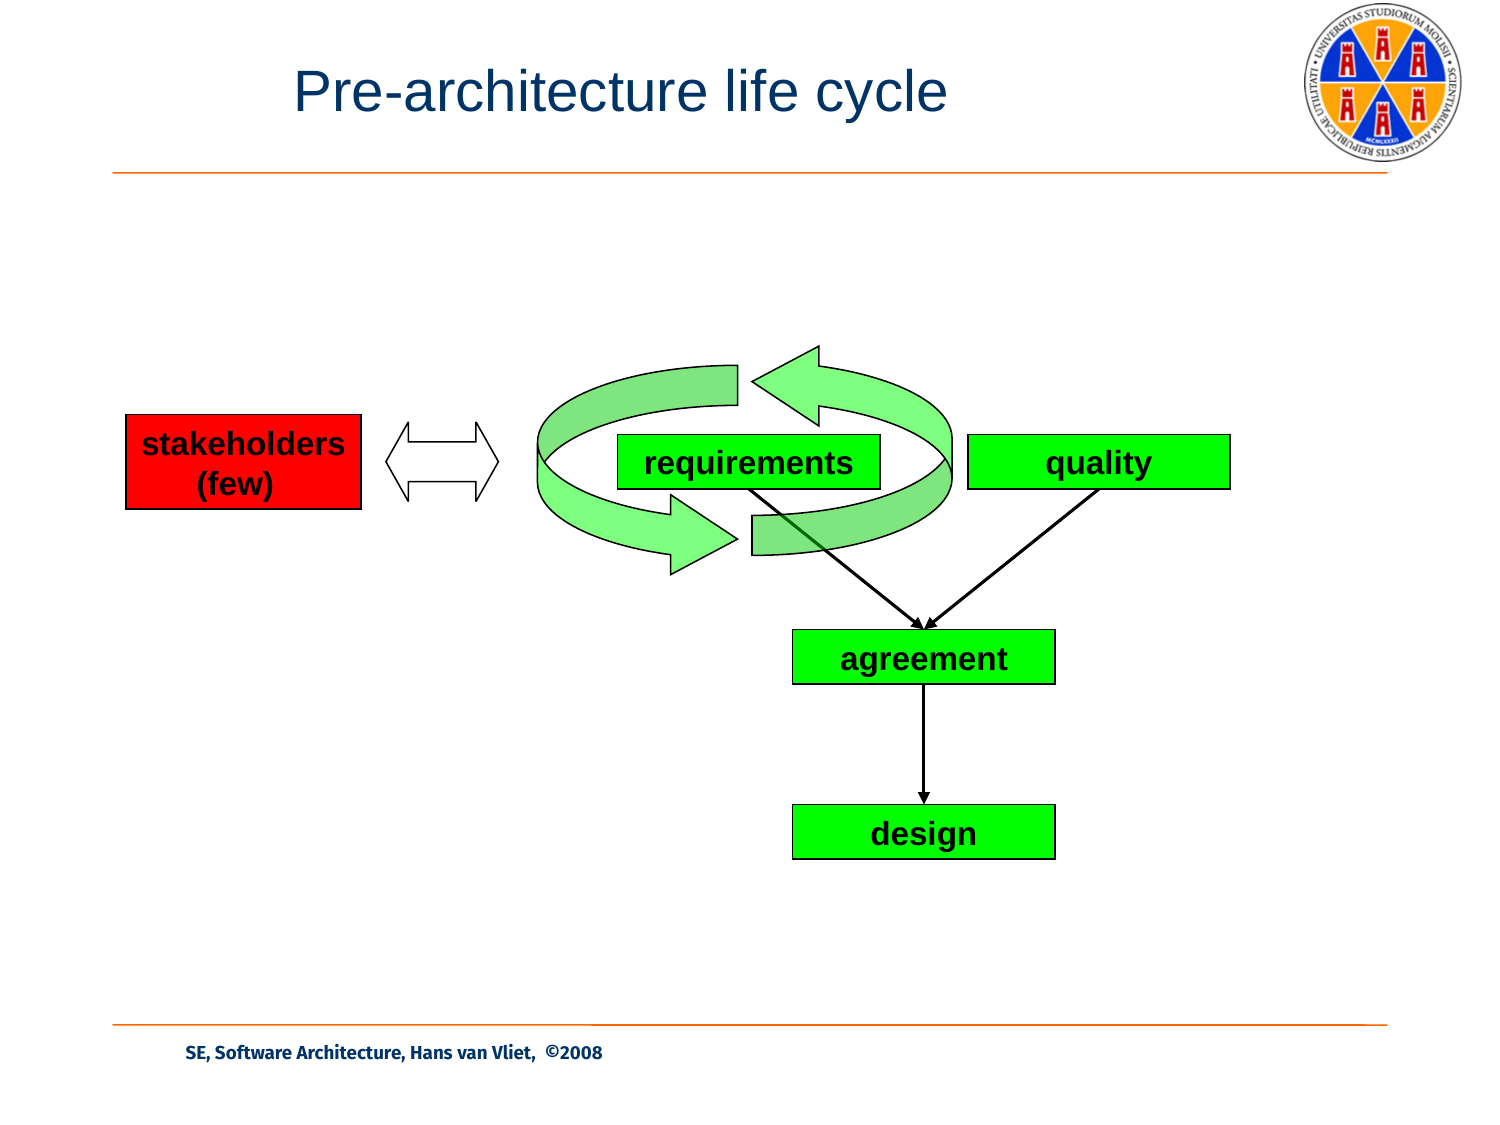

# Pre-architecture life cycle

stakeholders
      (few)

requirements
quality
agreement
design
SE, Software Architecture, Hans van Vliet,  ©2008